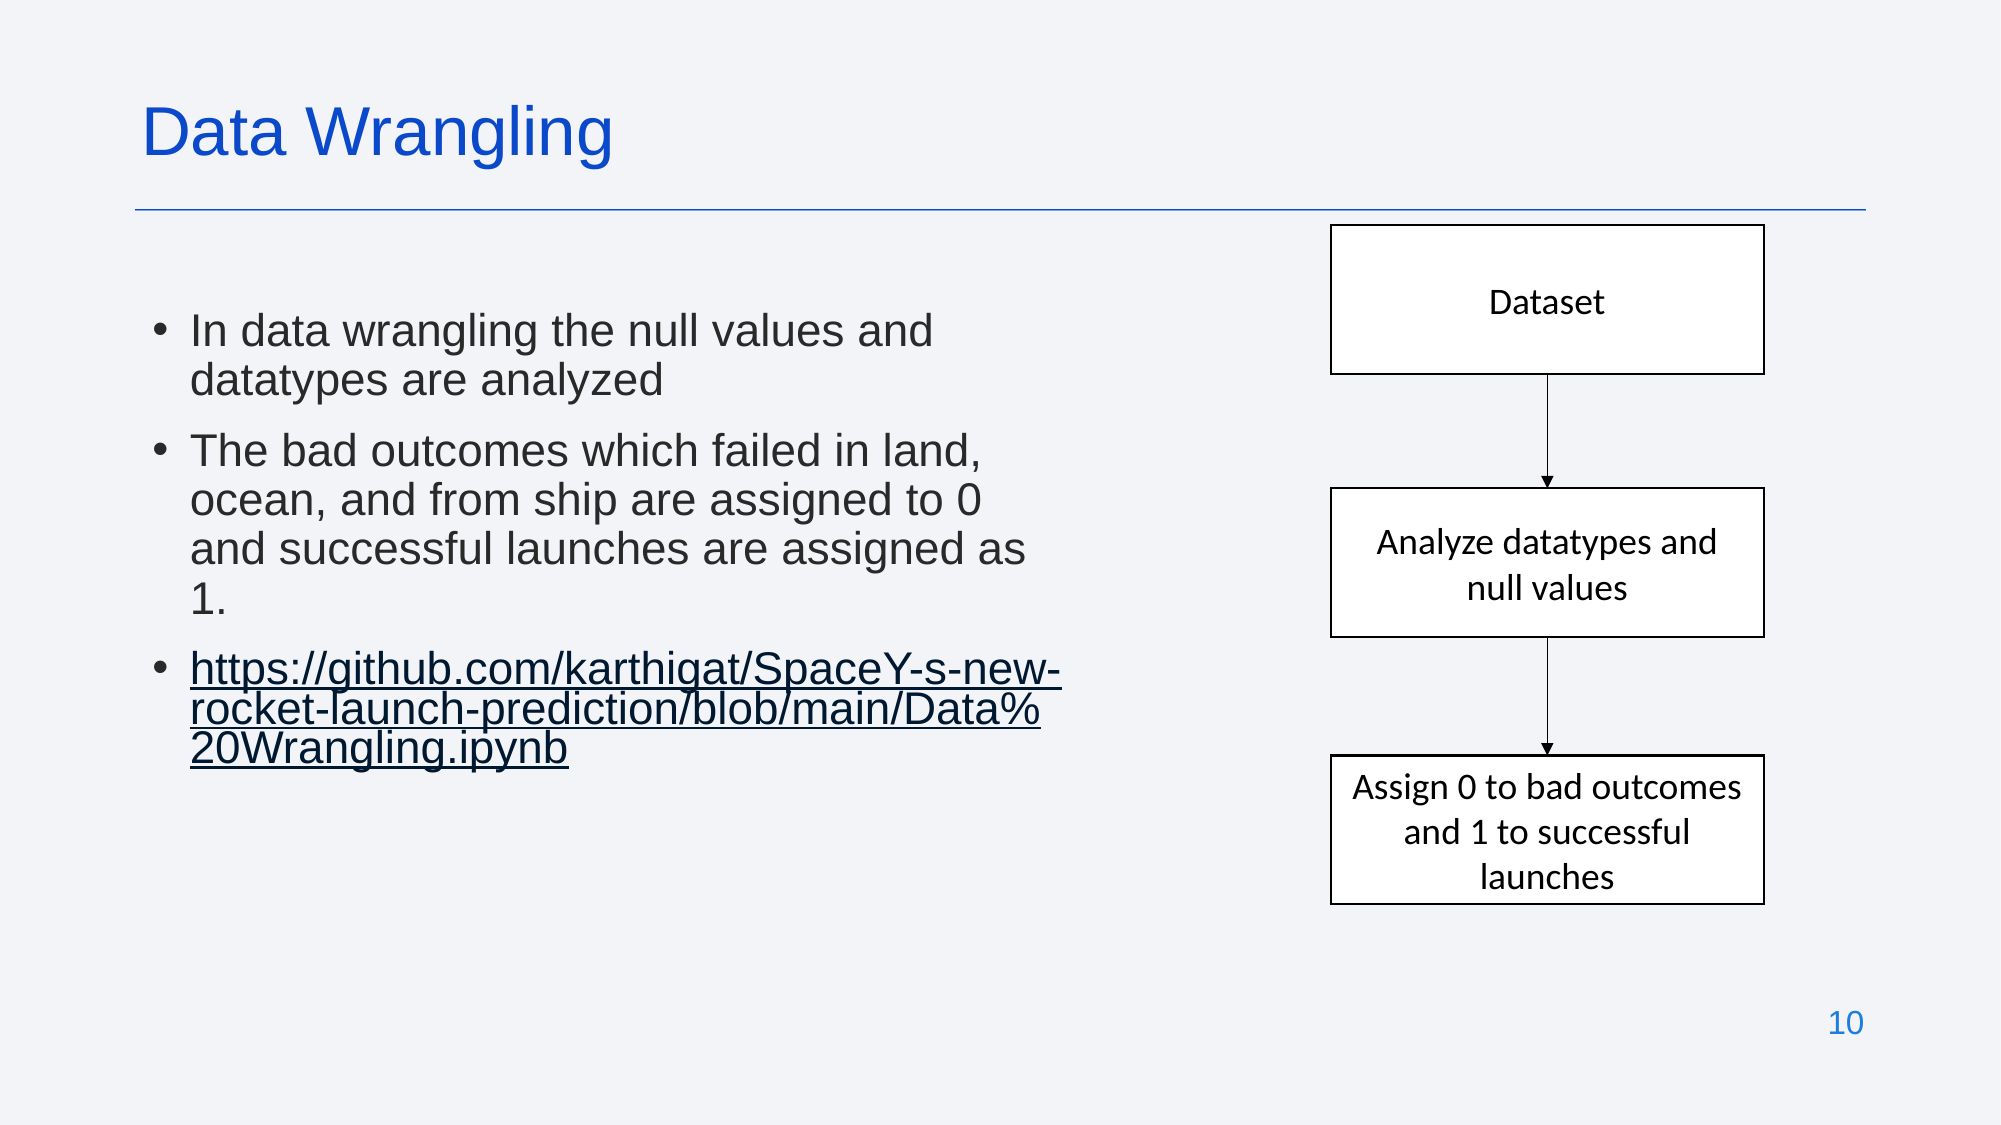

Data Wrangling
Dataset
In data wrangling the null values and datatypes are analyzed
The bad outcomes which failed in land, ocean, and from ship are assigned to 0 and successful launches are assigned as 1.
https://github.com/karthigat/SpaceY-s-new-rocket-launch-prediction/blob/main/Data%20Wrangling.ipynb

Analyze datatypes and null values
Assign 0 to bad outcomes and 1 to successful launches
10